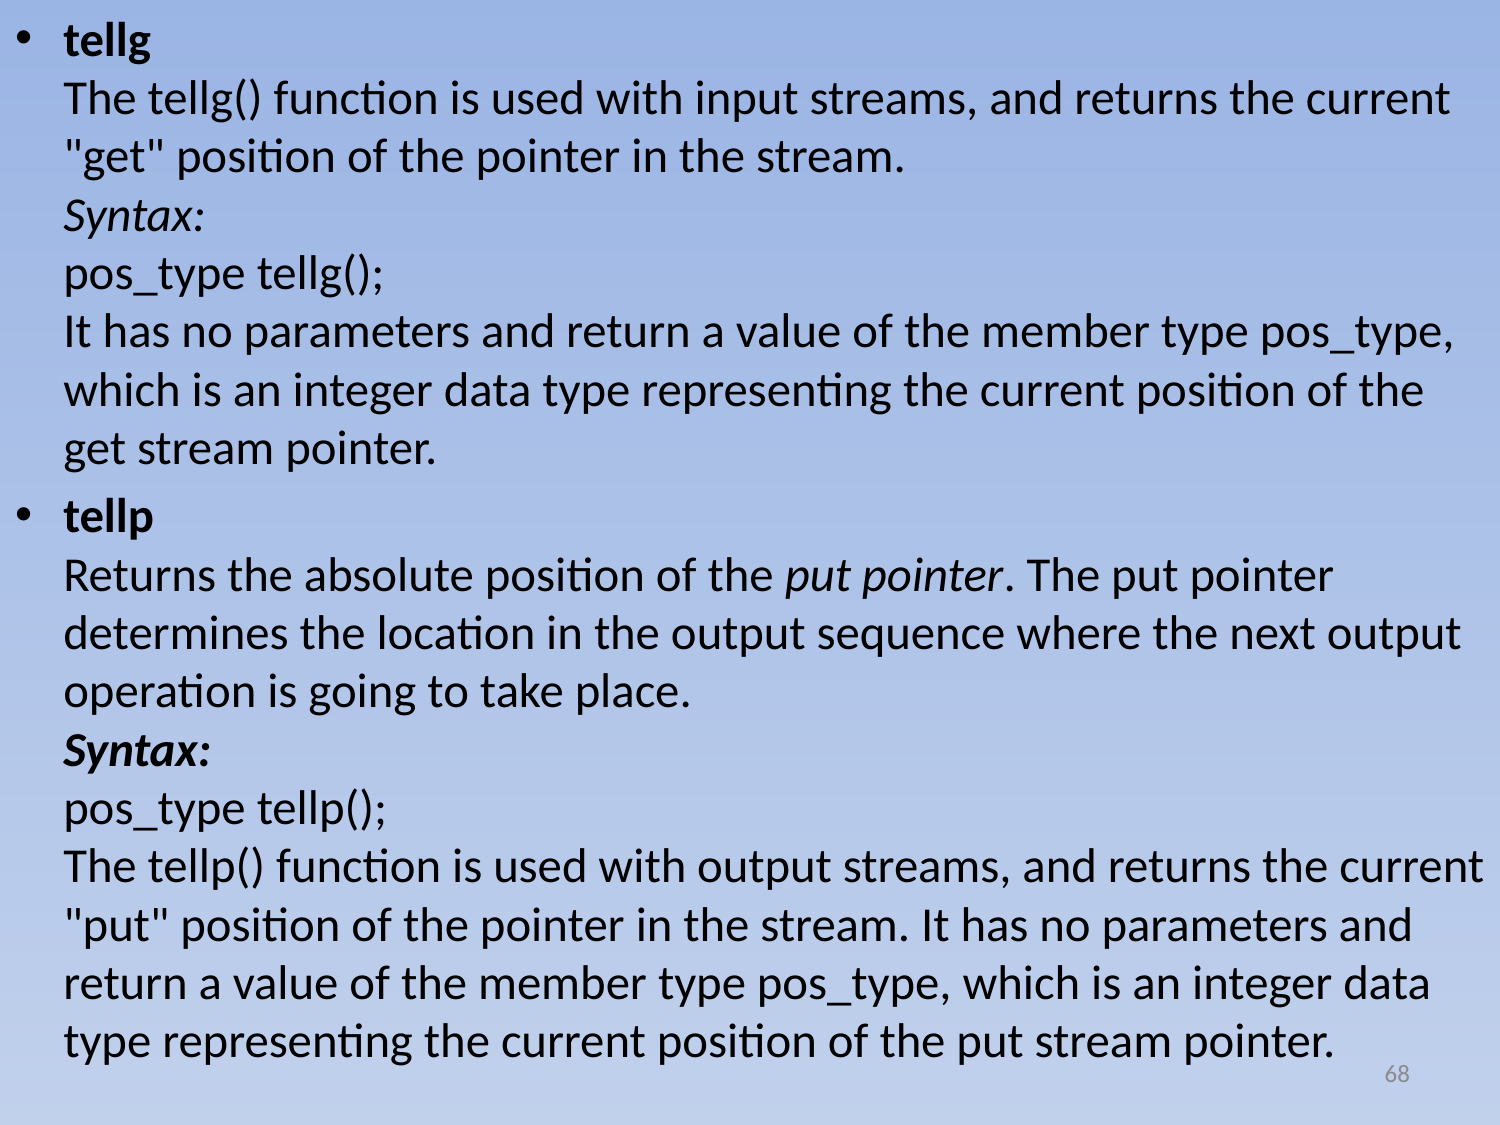

tellg 
The tellg() function is used with input streams, and returns the current "get" position of the pointer in the stream.
Syntax: 
pos_type tellg();
It has no parameters and return a value of the member type pos_type, which is an integer data type representing the current position of the get stream pointer.
tellp 
Returns the absolute position of the put pointer. The put pointer determines the location in the output sequence where the next output operation is going to take place. 
Syntax: 
pos_type tellp();
The tellp() function is used with output streams, and returns the current "put" position of the pointer in the stream. It has no parameters and return a value of the member type pos_type, which is an integer data type representing the current position of the put stream pointer.

68